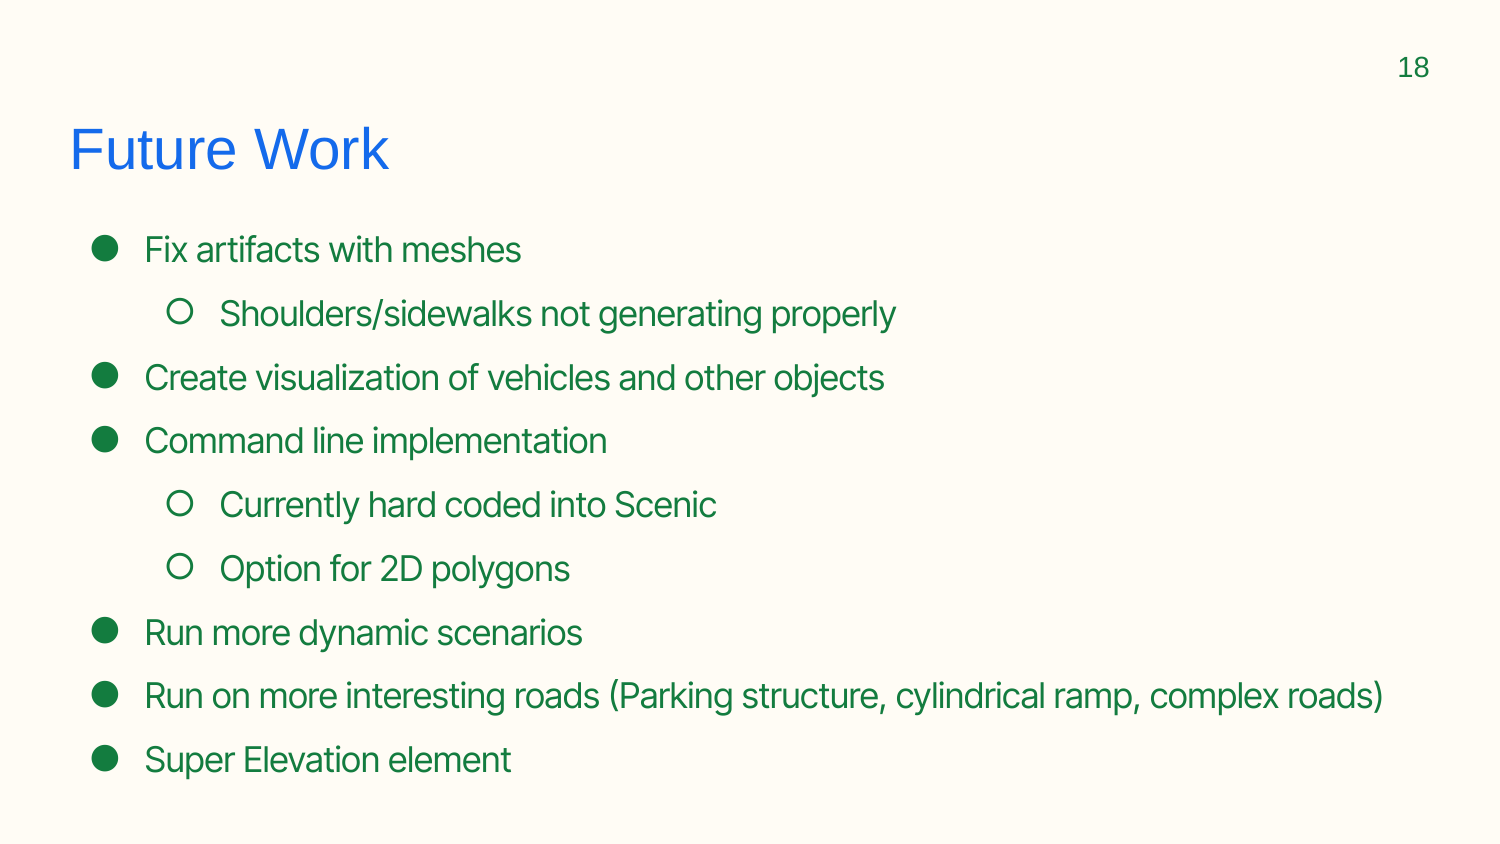

18
# Future Work
Fix artifacts with meshes
Shoulders/sidewalks not generating properly
Create visualization of vehicles and other objects
Command line implementation
Currently hard coded into Scenic
Option for 2D polygons
Run more dynamic scenarios
Run on more interesting roads (Parking structure, cylindrical ramp, complex roads)
Super Elevation element